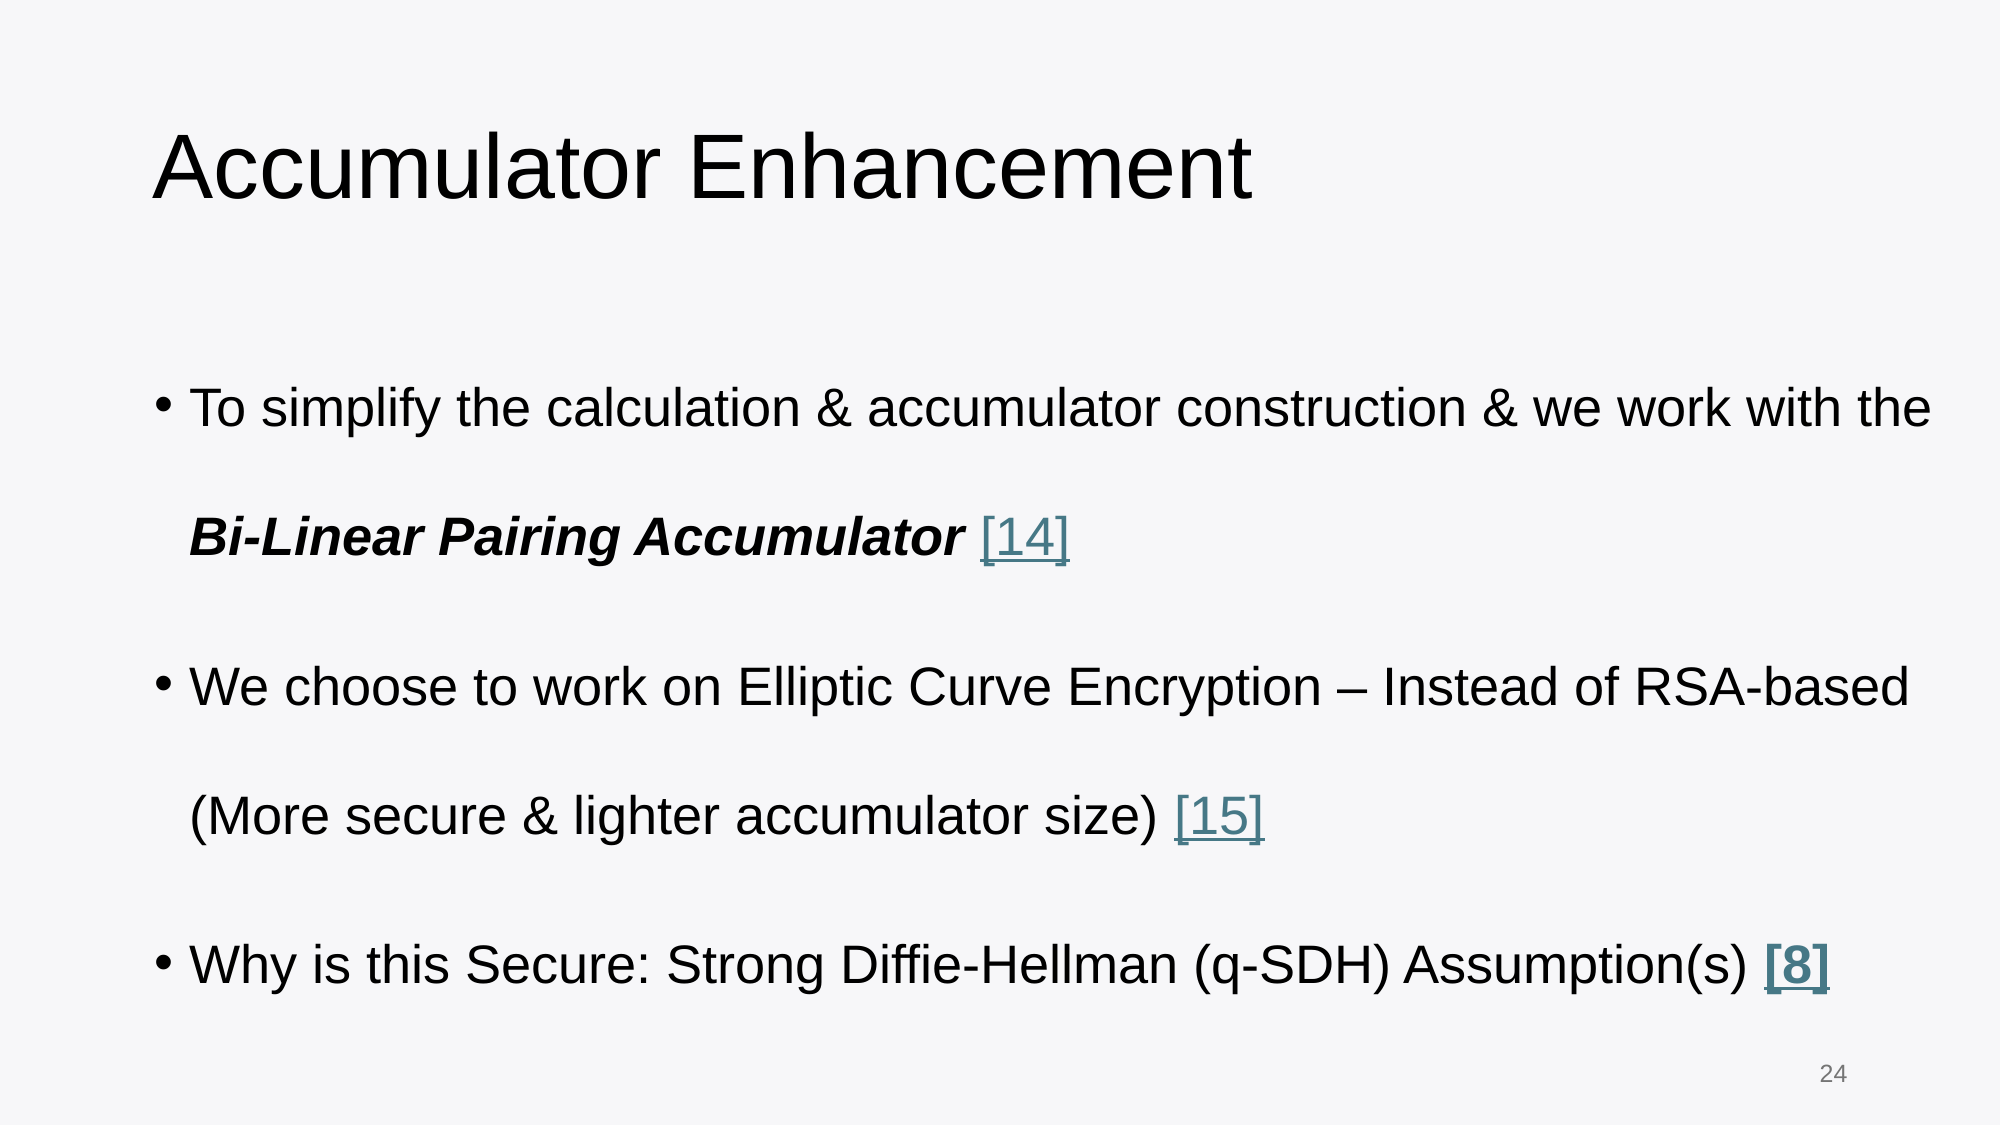

# Accumulator Enhancement
To simplify the calculation & accumulator construction & we work with the Bi-Linear Pairing Accumulator [14]
We choose to work on Elliptic Curve Encryption – Instead of RSA-based (More secure & lighter accumulator size) [15]
Why is this Secure: Strong Diffie-Hellman (q-SDH) Assumption(s) [8]
24